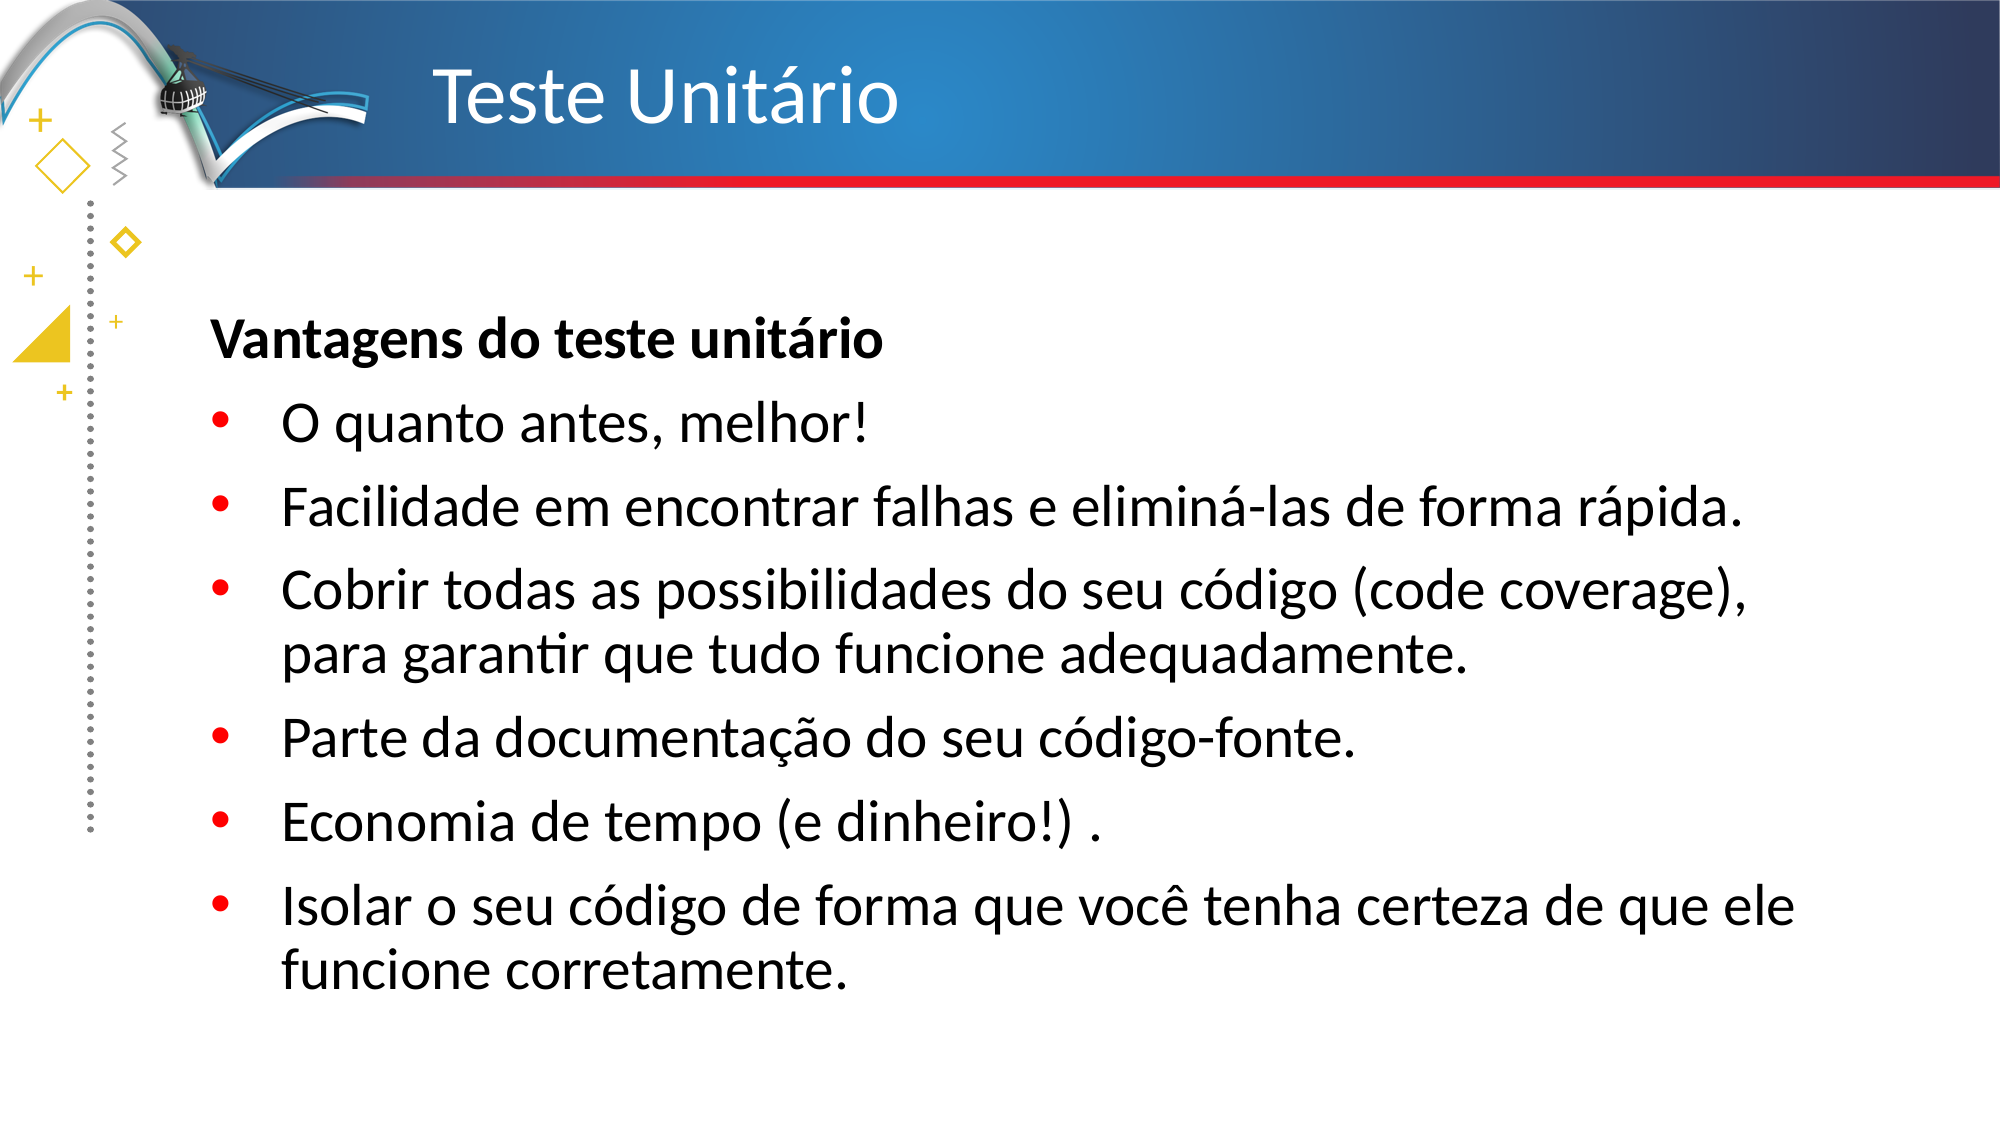

# Teste Unitário
Vantagens do teste unitário
O quanto antes, melhor!
Facilidade em encontrar falhas e eliminá-las de forma rápida.
Cobrir todas as possibilidades do seu código (code coverage), para garantir que tudo funcione adequadamente.
Parte da documentação do seu código-fonte.
Economia de tempo (e dinheiro!) .
Isolar o seu código de forma que você tenha certeza de que ele funcione corretamente.